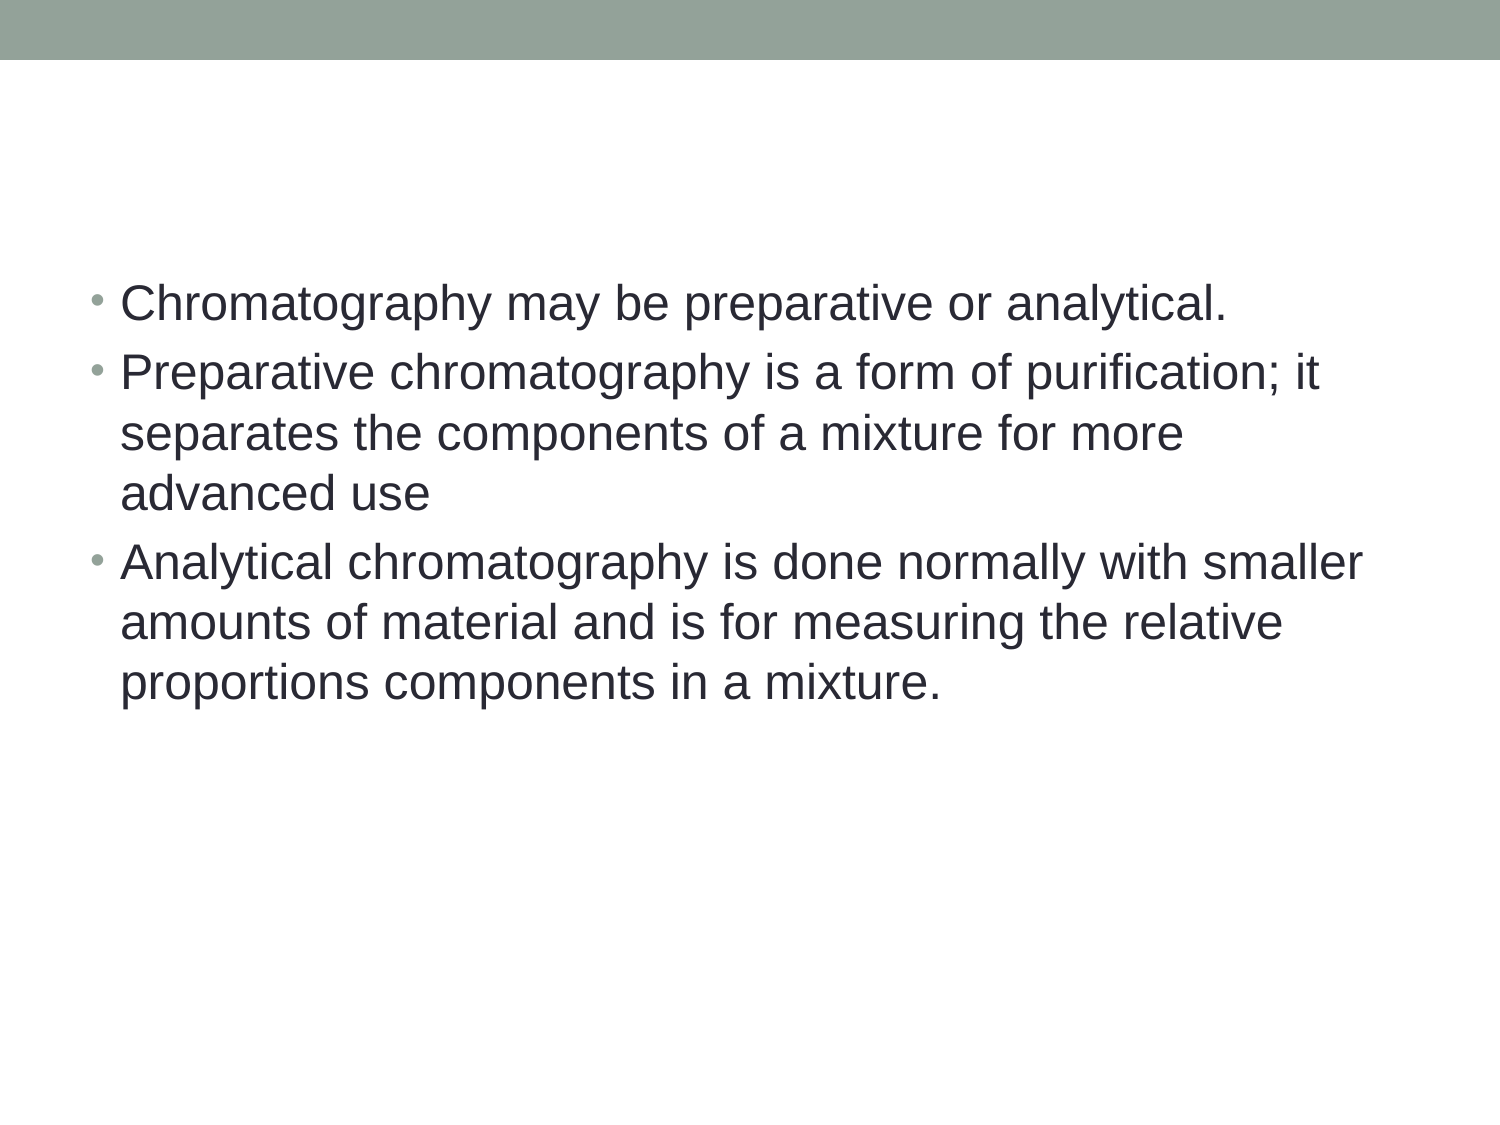

#
Chromatography may be preparative or analytical.
Preparative chromatography is a form of purification; it separates the components of a mixture for more advanced use
Analytical chromatography is done normally with smaller amounts of material and is for measuring the relative proportions components in a mixture.